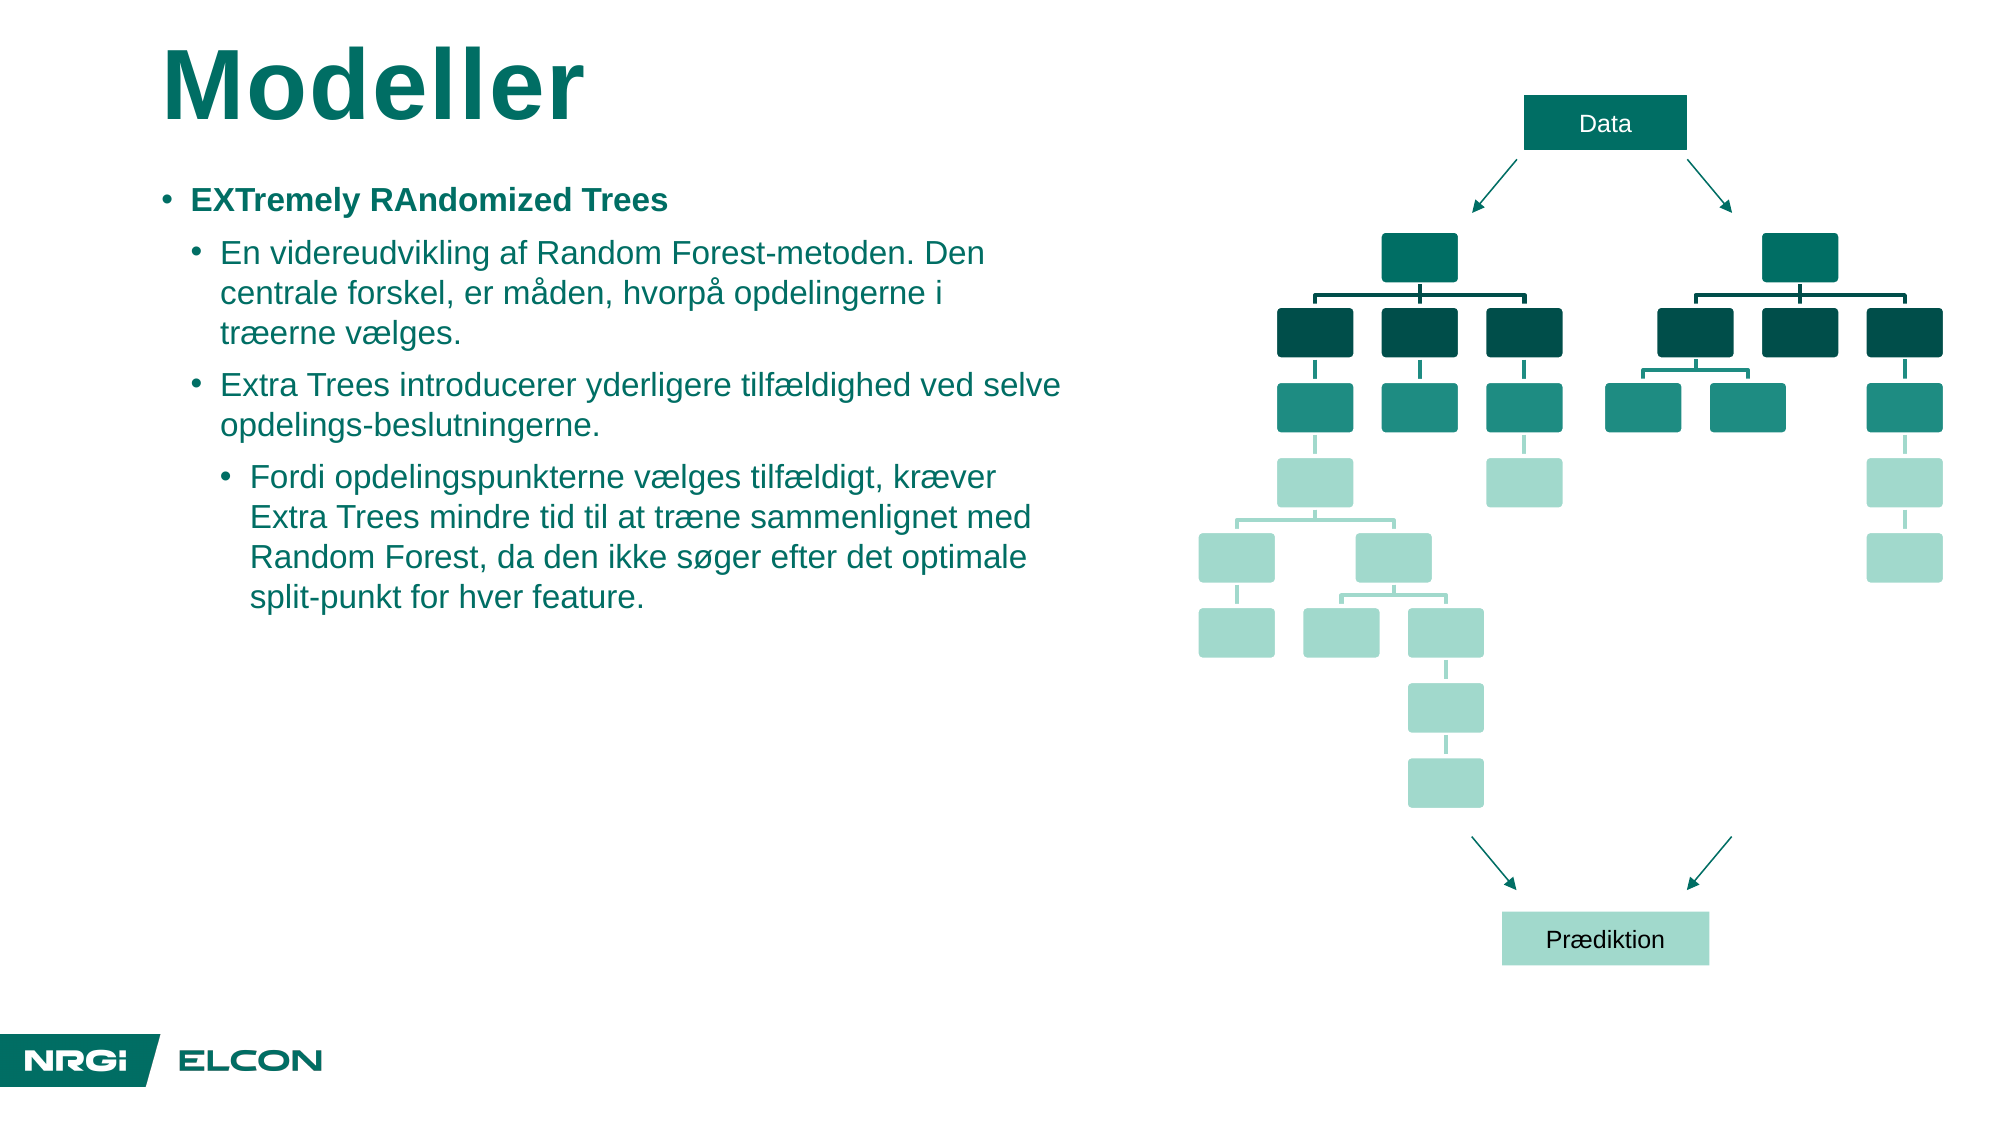

# Modeller
Data
EXTremely RAndomized Trees
En videreudvikling af Random Forest-metoden. Den centrale forskel, er måden, hvorpå opdelingerne i træerne vælges.
Extra Trees introducerer yderligere tilfældighed ved selve opdelings-beslutningerne.
Fordi opdelingspunkterne vælges tilfældigt, kræver Extra Trees mindre tid til at træne sammenlignet med Random Forest, da den ikke søger efter det optimale split-punkt for hver feature.

Prædiktion